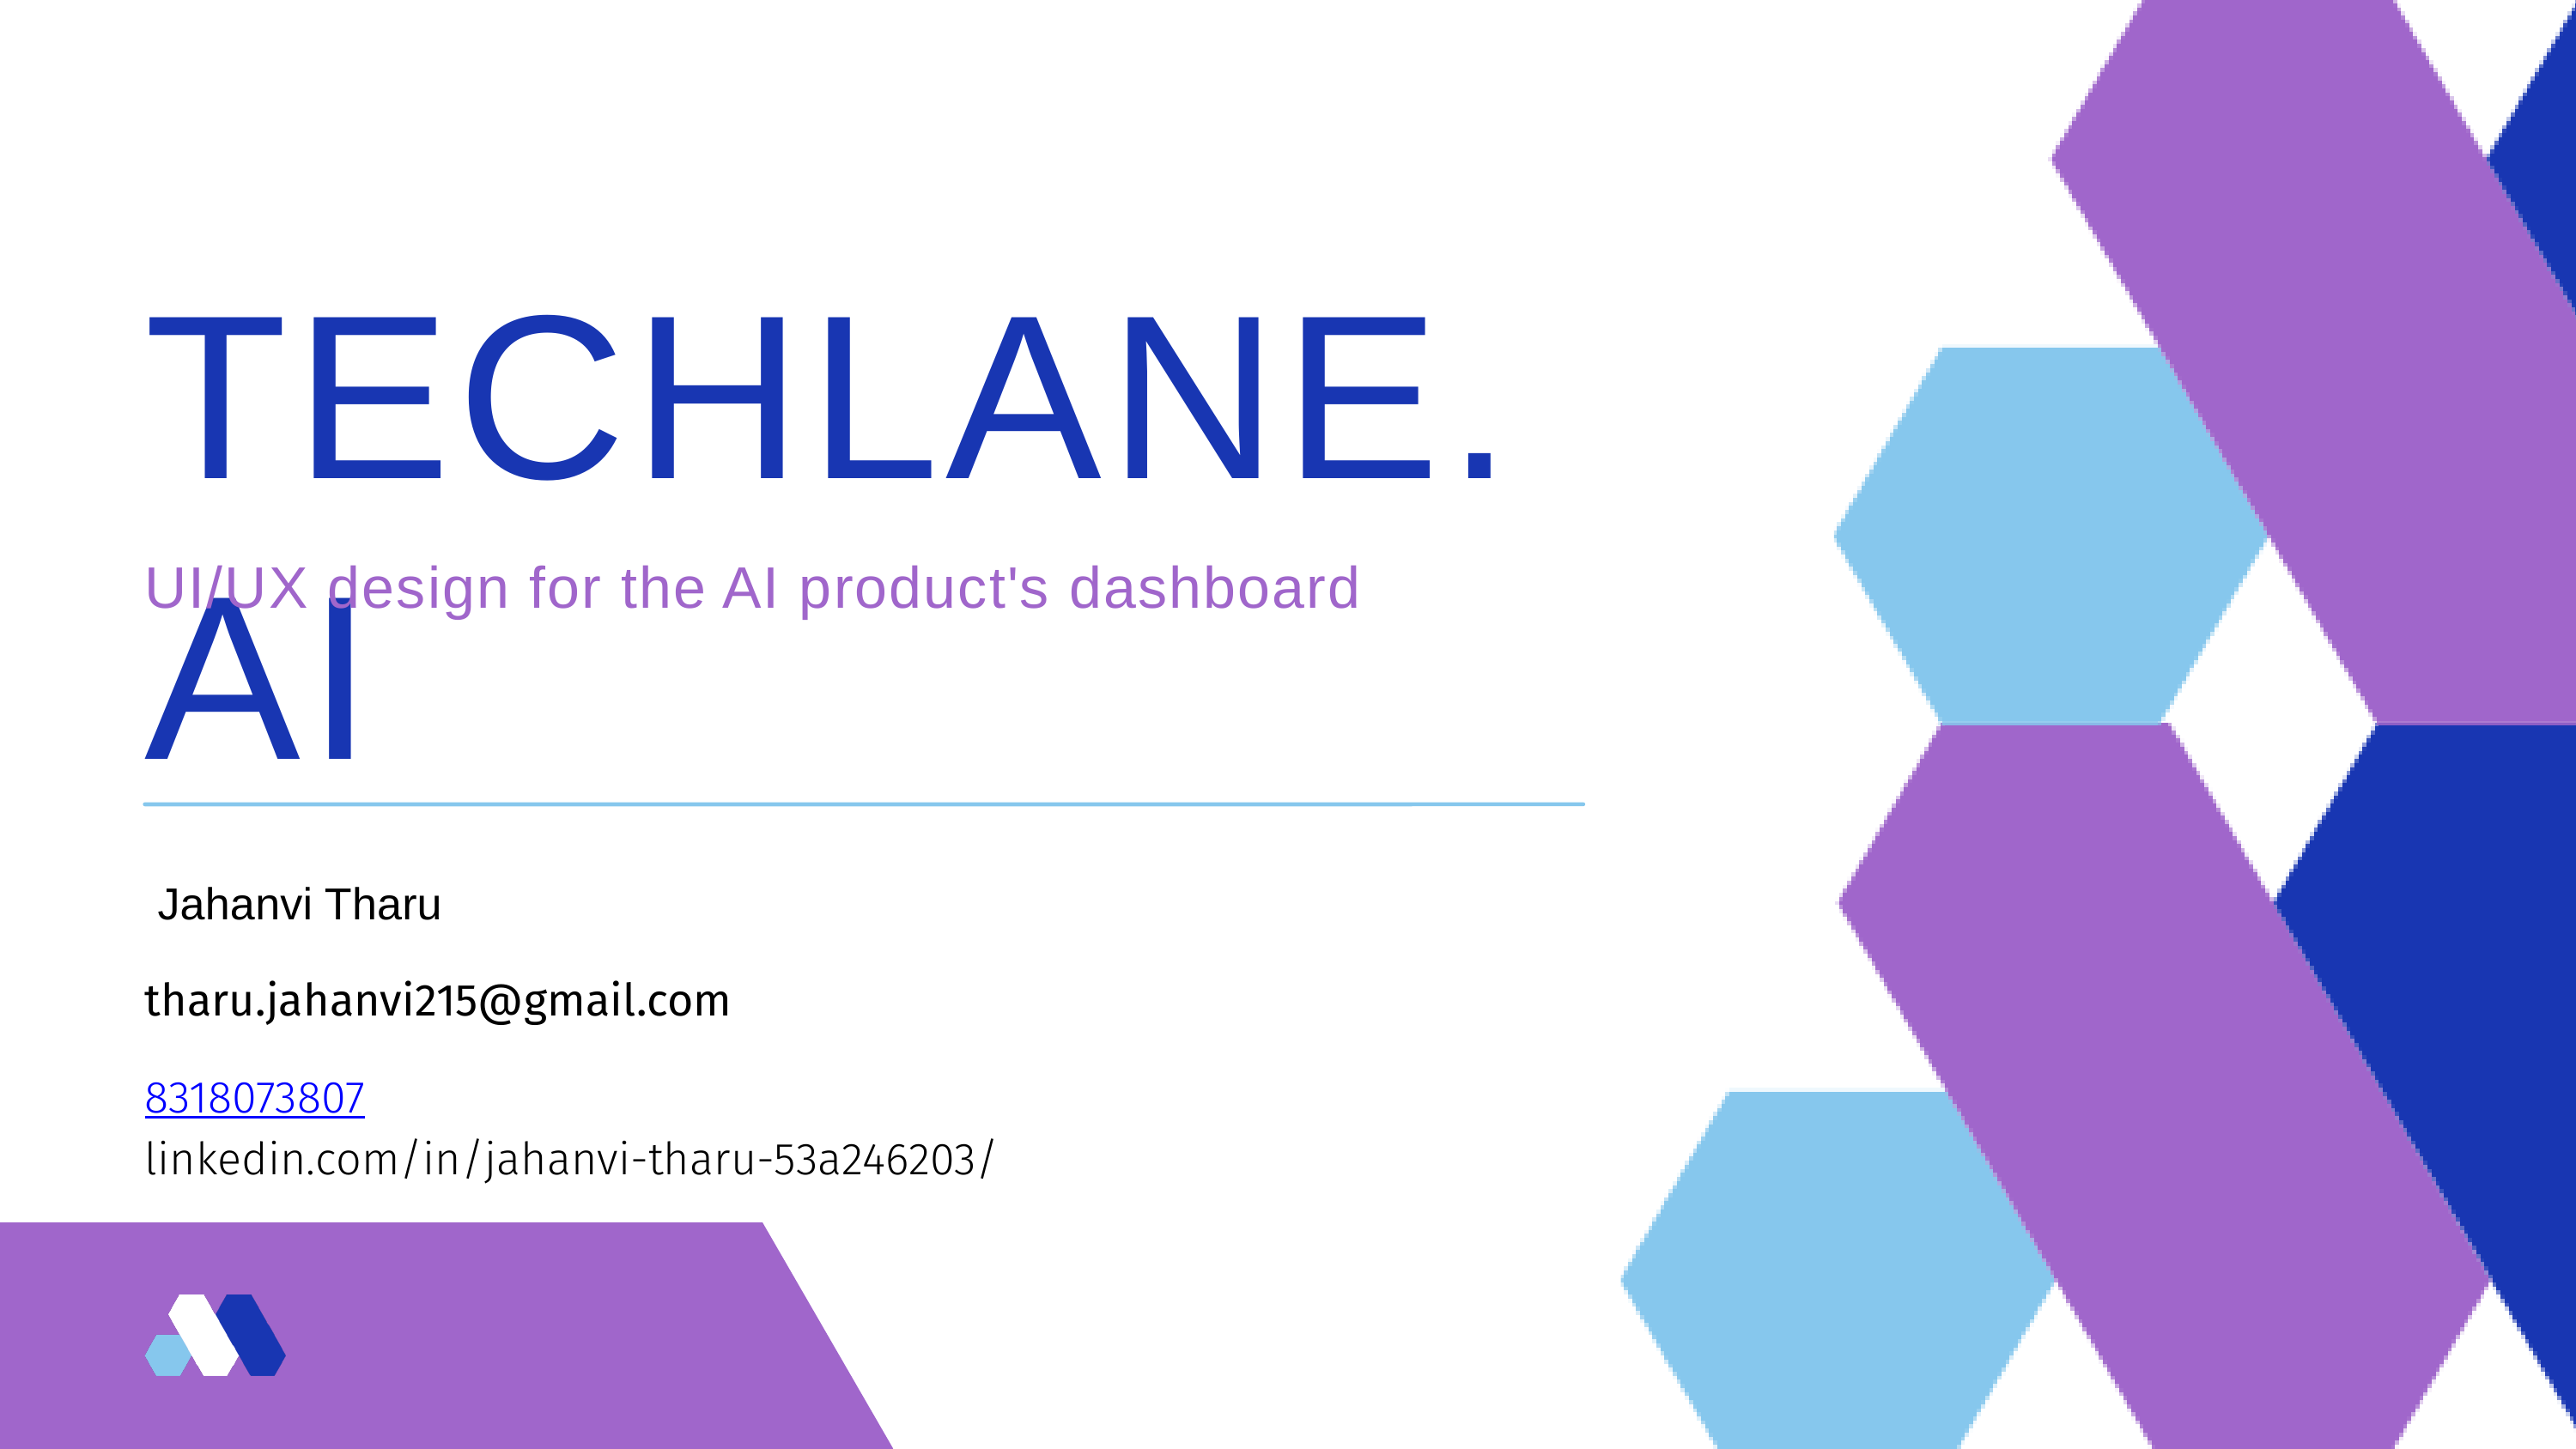

TECHLANE.AI
UI/UX design for the AI product's dashboard

 Jahanvi Tharu
tharu.jahanvi215@gmail.com
8318073807
linkedin.com/in/jahanvi-tharu-53a246203/